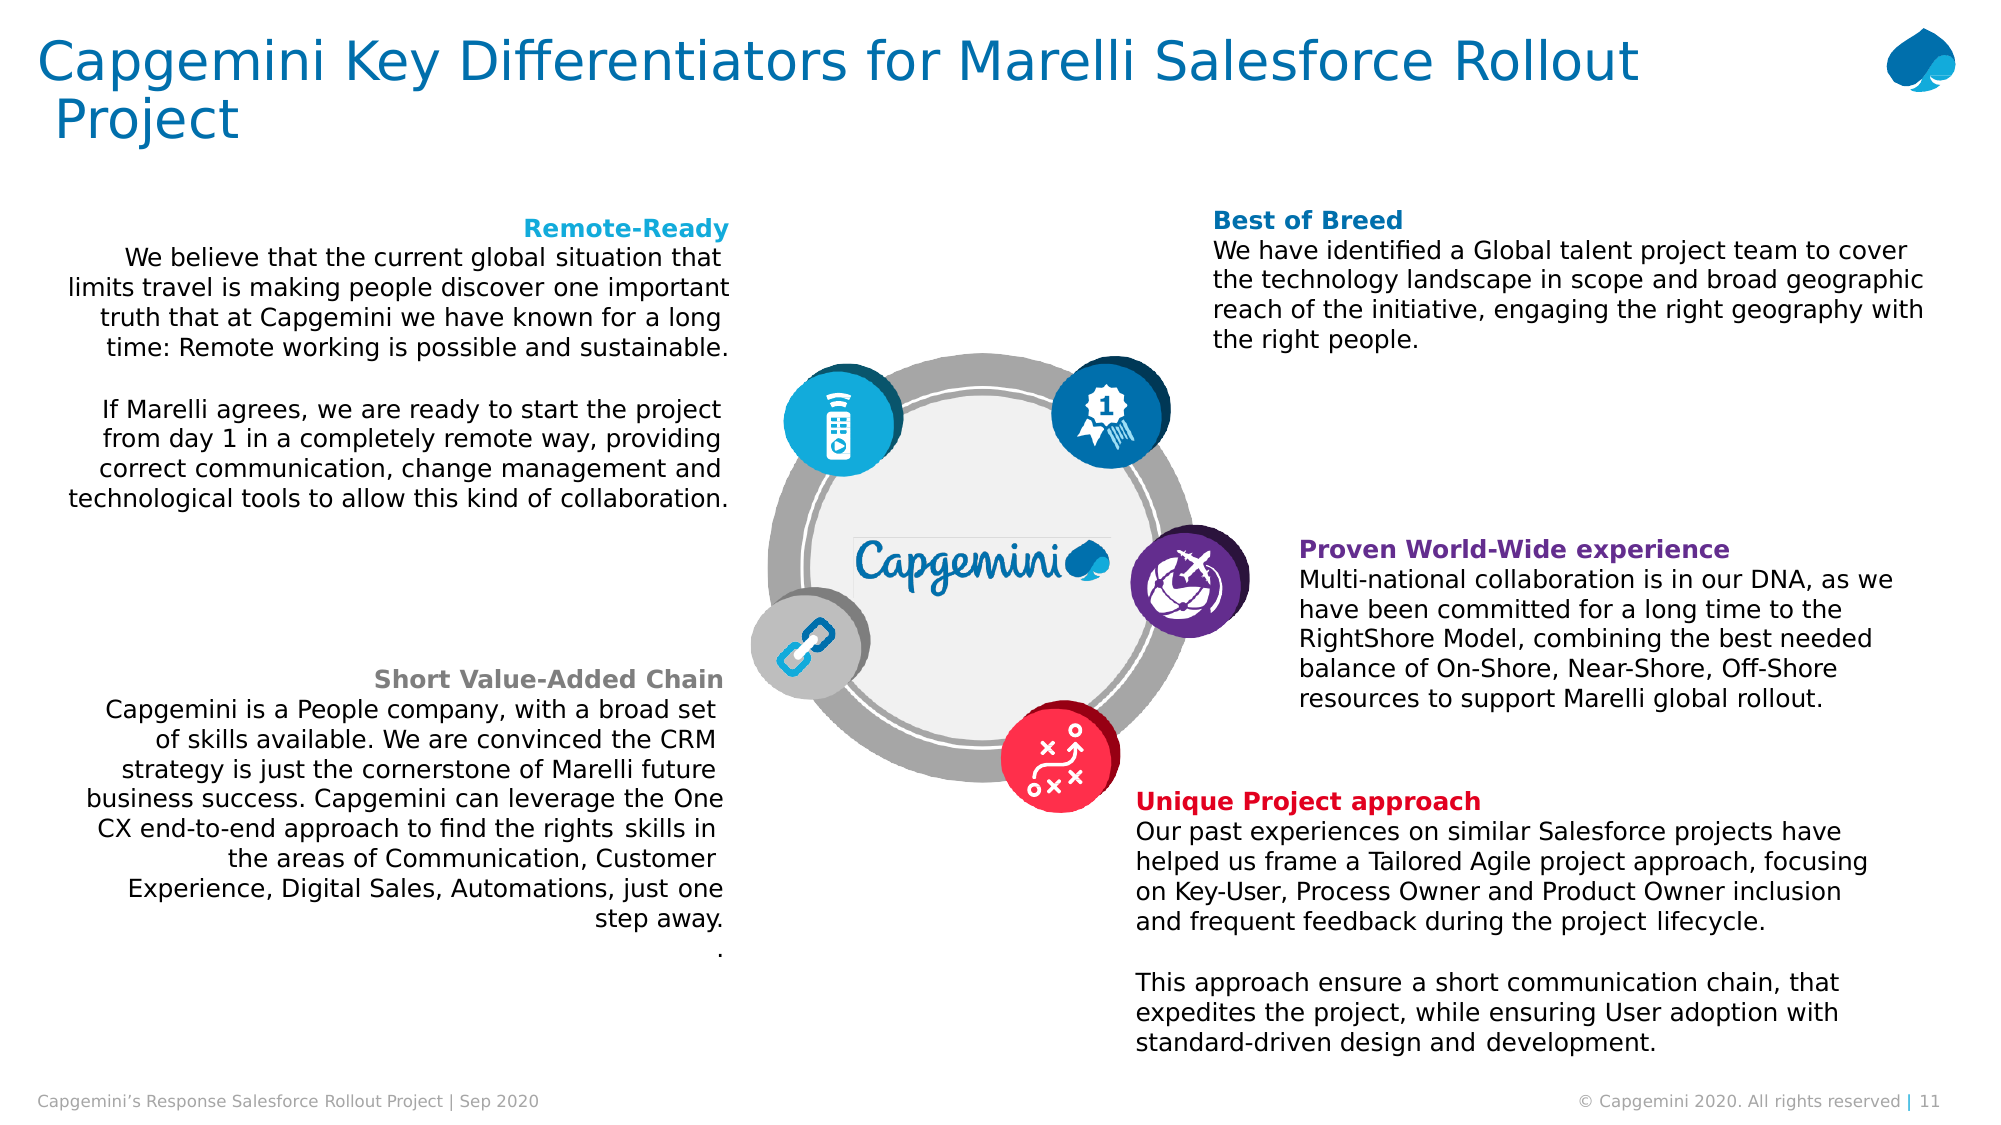

# Capgemini Key Differentiators for Marelli Salesforce Rollout  Project
Best of Breed
We have identified a Global talent project team to cover  the technology landscape in scope and broad geographic  reach of the initiative, engaging the right geography with  the right people.
Remote-Ready  We believe that the current global situation that  limits travel is making people discover one important  truth that at Capgemini we have known for a long  time: Remote working is possible and sustainable.

If Marelli agrees, we are ready to start the project  from day 1 in a completely remote way, providing  correct communication, change management and  technological tools to allow this kind of collaboration.

Proven World-Wide experience
Multi-national collaboration is in our DNA, as we  have been committed for a long time to the  RightShore Model, combining the best needed  balance of On-Shore, Near-Shore, Off-Shore  resources to support Marelli global rollout.

Unique Project approach
Our past experiences on similar Salesforce projects have  helped us frame a Tailored Agile project approach, focusing  on Key-User, Process Owner and Product Owner inclusion  and frequent feedback during the project lifecycle.

This approach ensure a short communication chain, that  expedites the project, while ensuring User adoption with  standard-driven design and development.

Short Value-Added Chain  Capgemini is a People company, with a broad set  of skills available. We are convinced the CRM  strategy is just the cornerstone of Marelli future  business success. Capgemini can leverage the One  CX end-to-end approach to find the rights skills in  the areas of Communication, Customer  Experience, Digital Sales, Automations, just one
step away.
.

Capgemini’s Response Salesforce Rollout Project | Sep 2020
© Capgemini 2020. All rights reserved | 11